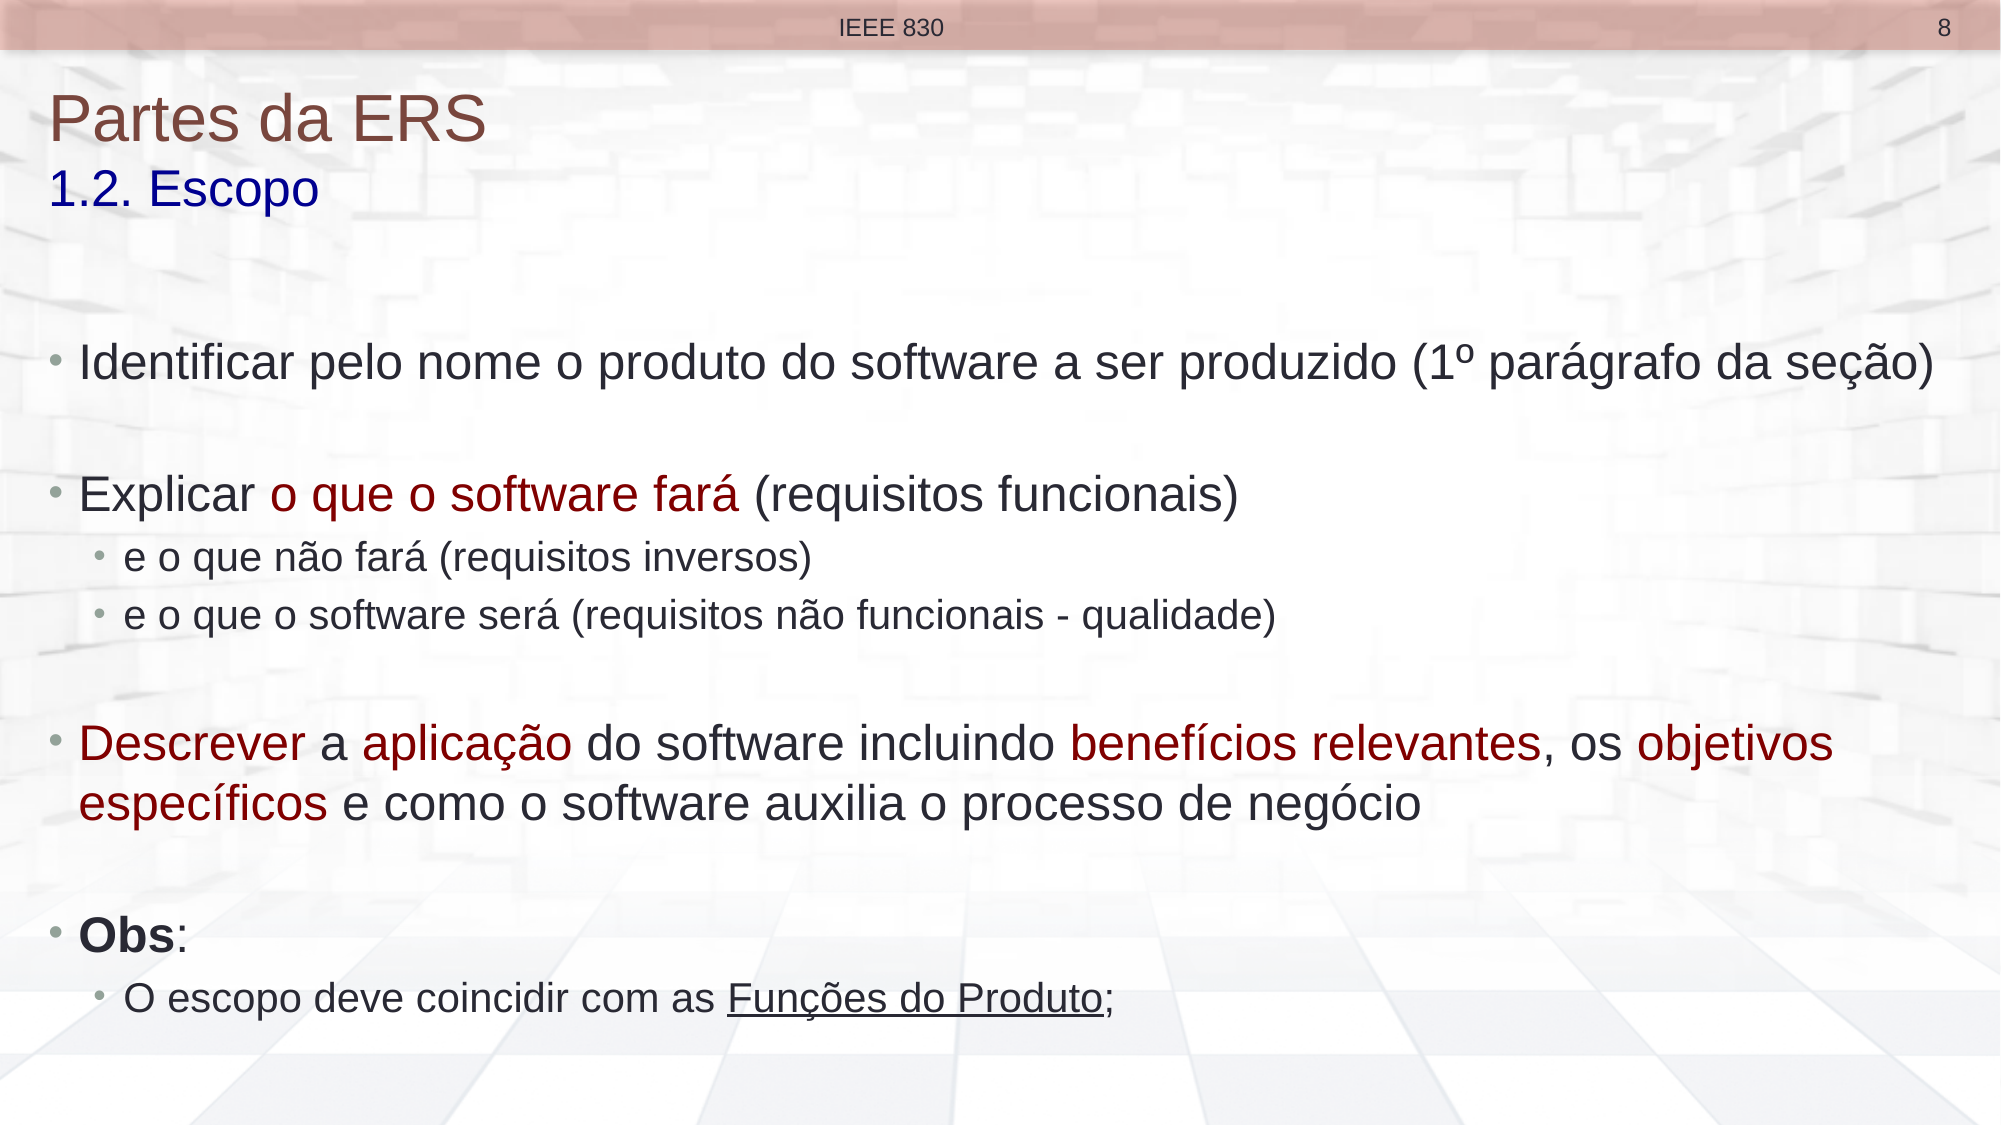

8
IEEE 830
# Partes da ERS 1.2. Escopo
Identificar pelo nome o produto do software a ser produzido (1º parágrafo da seção)

Explicar o que o software fará (requisitos funcionais)
e o que não fará (requisitos inversos)
e o que o software será (requisitos não funcionais - qualidade)

Descrever a aplicação do software incluindo benefícios relevantes, os objetivos específicos e como o software auxilia o processo de negócio

Obs:
O escopo deve coincidir com as Funções do Produto;